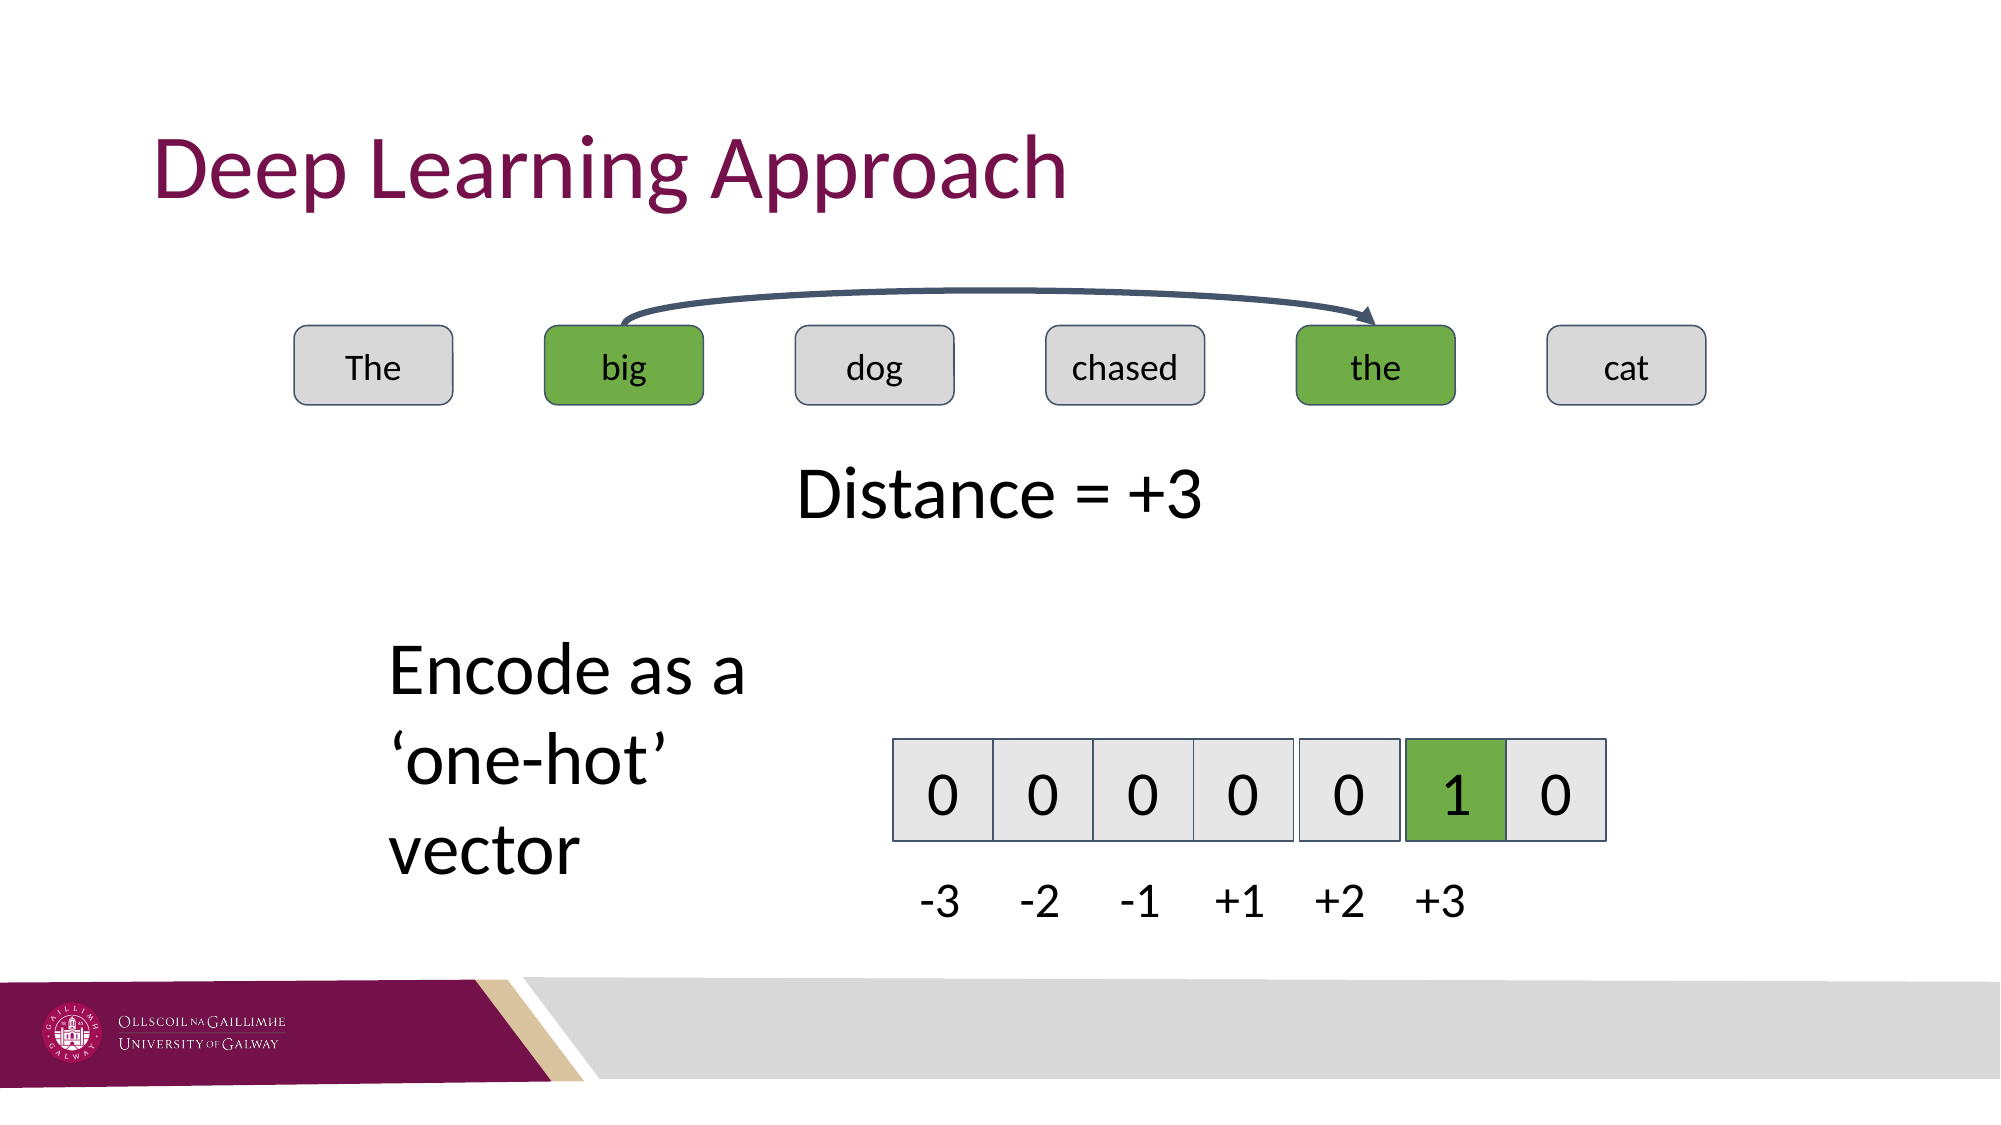

# Deep Learning Approach
The
big
dog
chased
the
cat
Distance = +3
Encode as a ‘one-hot’ vector
0
0
0
0
0
1
0
-3
-2
-1
+1
+2
+3